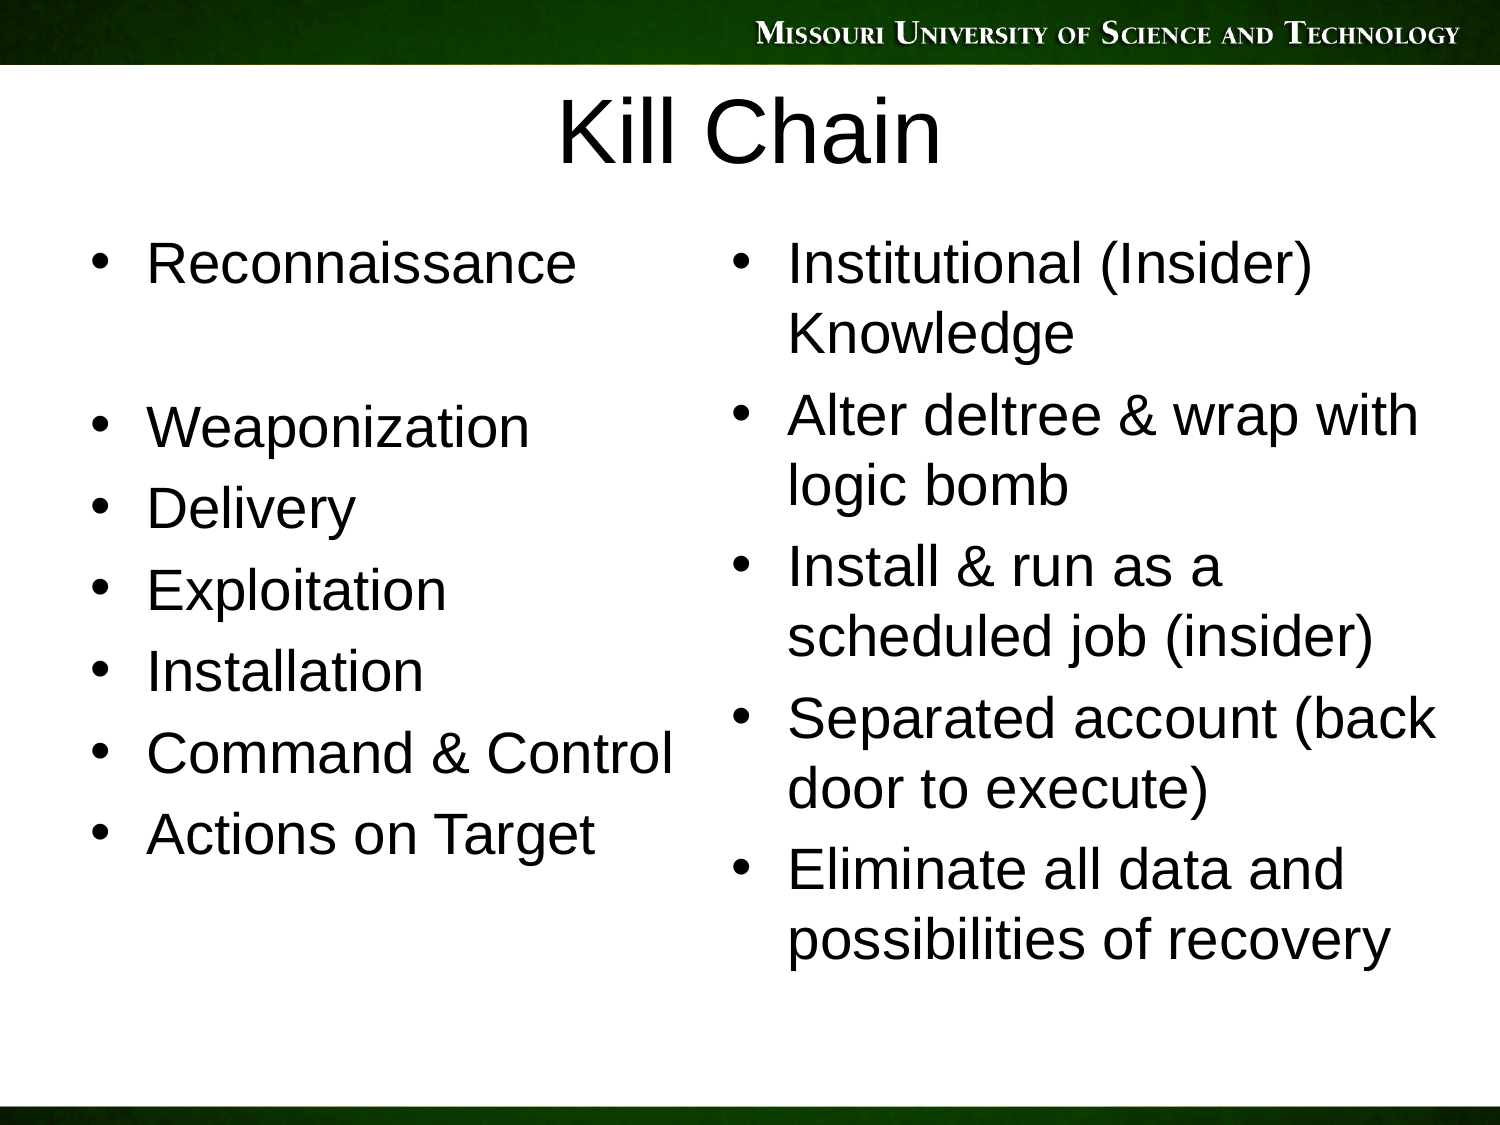

# Kill Chain
Reconnaissance

Weaponization
Delivery
Exploitation
Installation
Command & Control
Actions on Target
Institutional (Insider) Knowledge
Alter deltree & wrap with logic bomb
Install & run as a scheduled job (insider)
Separated account (back door to execute)
Eliminate all data and possibilities of recovery